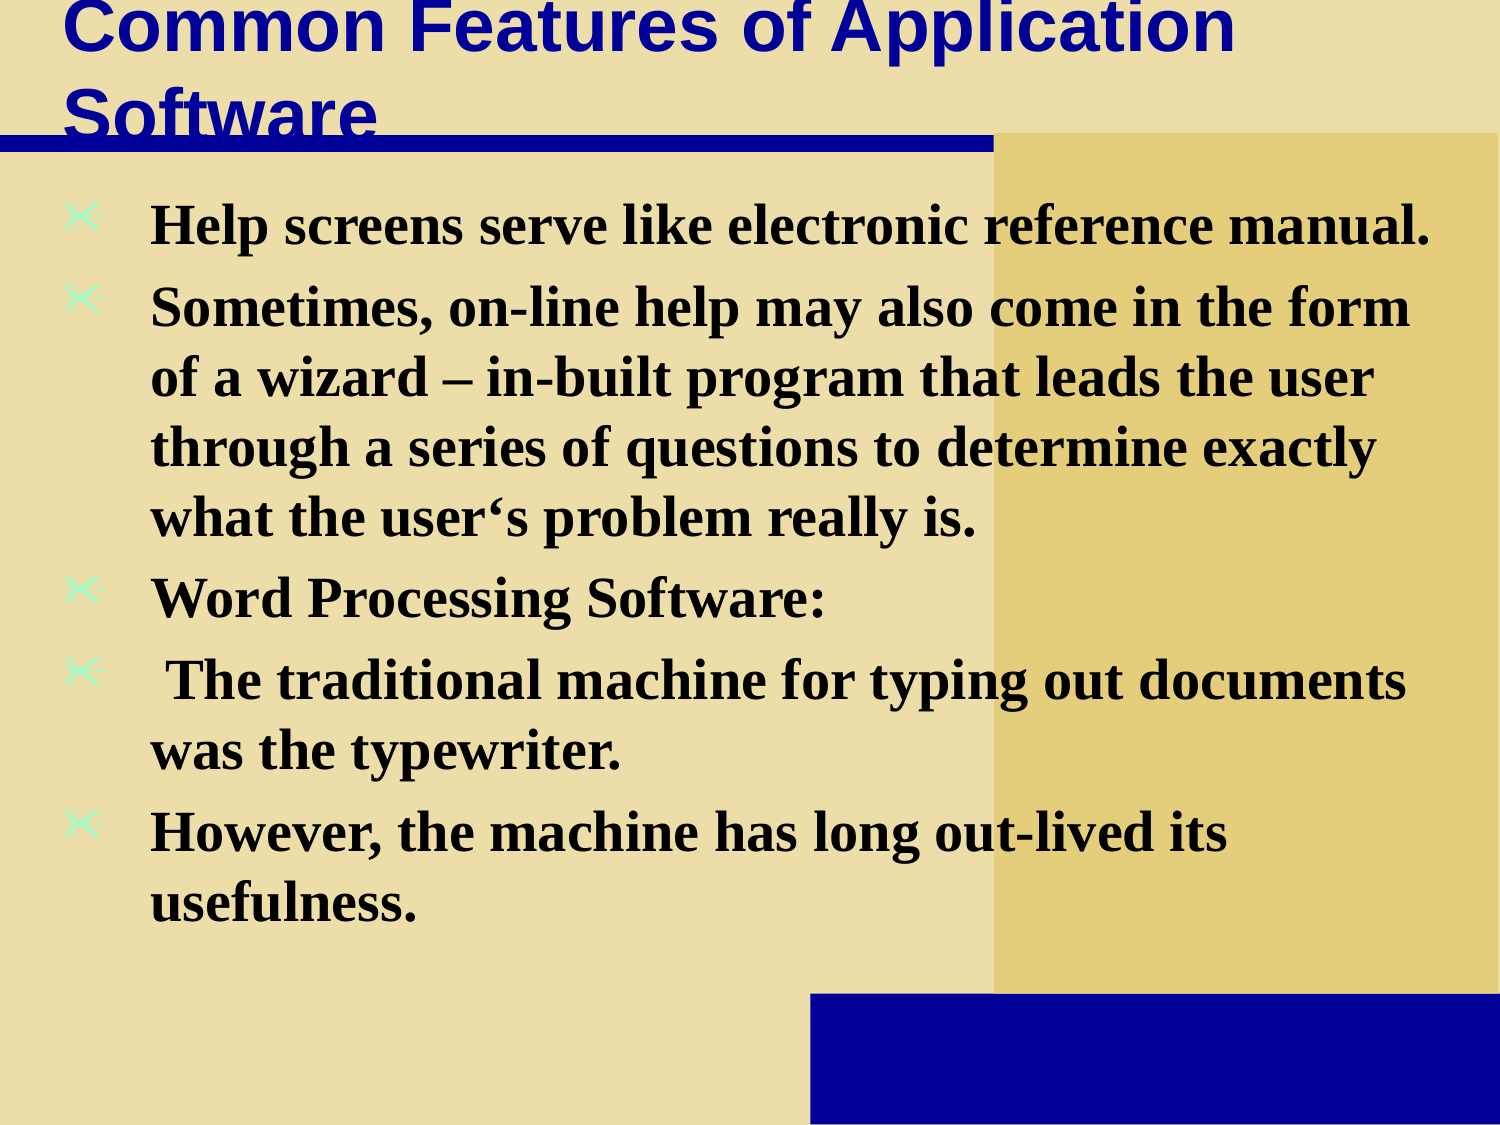

# Common Features of Application Software
Help screens serve like electronic reference manual.
Sometimes, on-line help may also come in the form of a wizard – in-built program that leads the user through a series of questions to determine exactly what the user‘s problem really is.
Word Processing Software:
 The traditional machine for typing out documents was the typewriter.
However, the machine has long out-lived its usefulness.